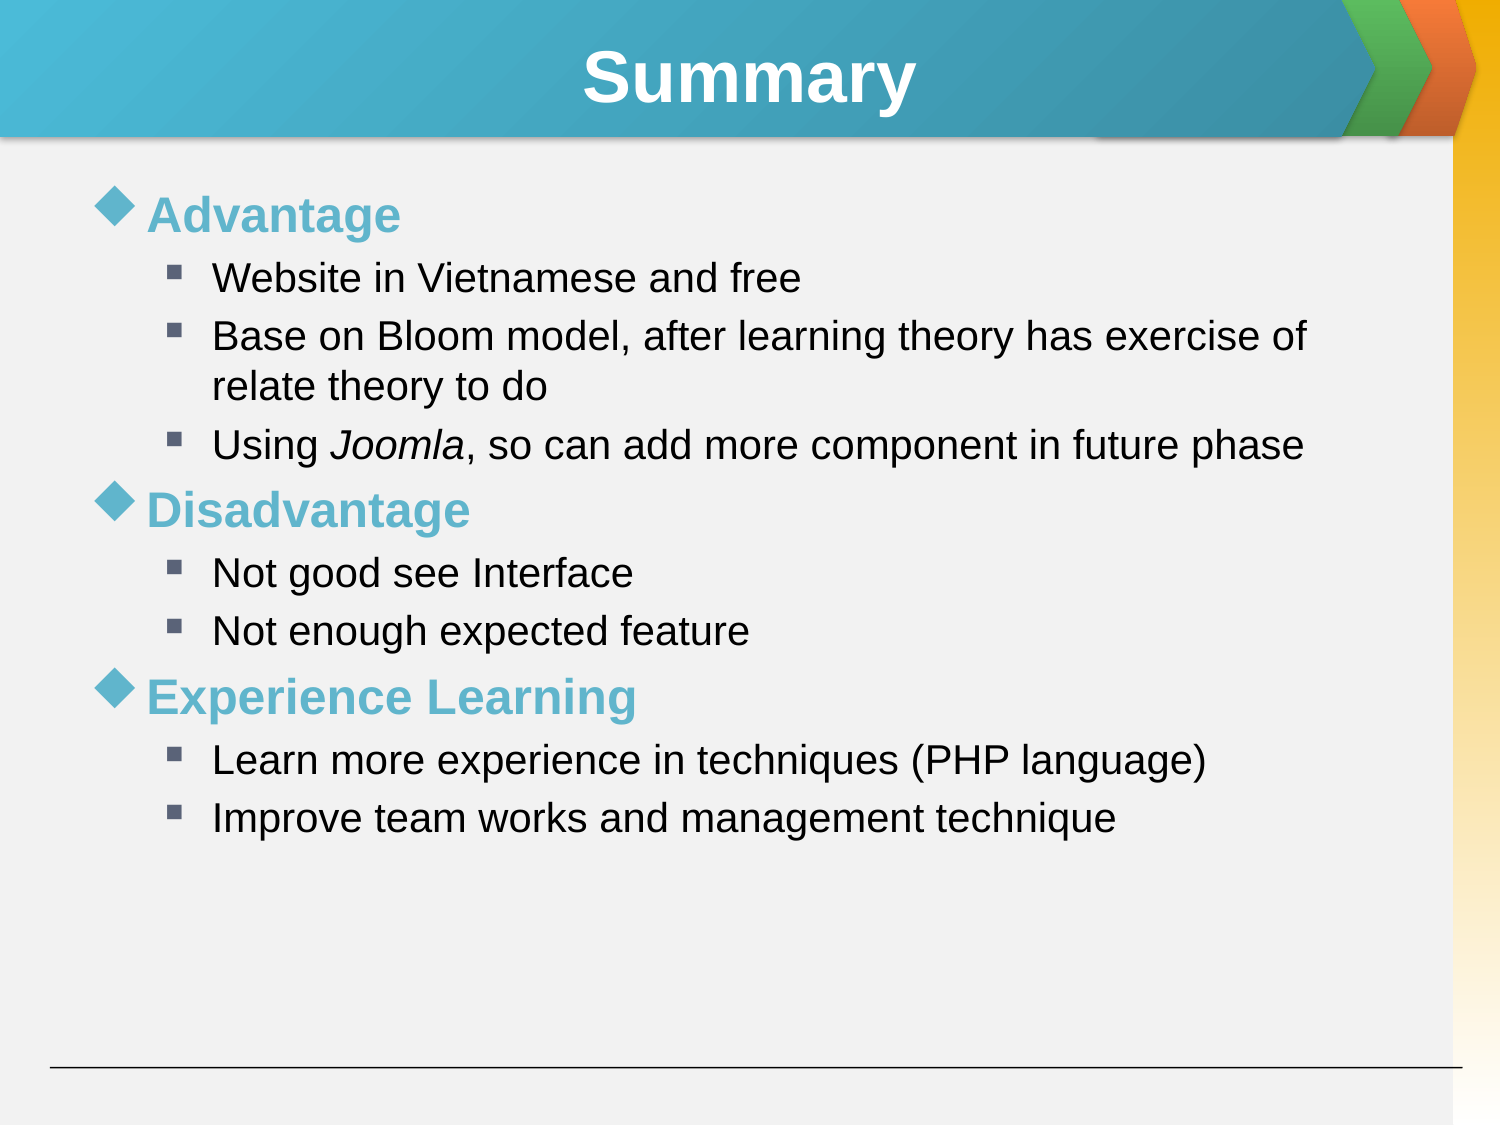

# Summary
Advantage
Website in Vietnamese and free
Base on Bloom model, after learning theory has exercise of relate theory to do
Using Joomla, so can add more component in future phase
Disadvantage
Not good see Interface
Not enough expected feature
Experience Learning
Learn more experience in techniques (PHP language)
Improve team works and management technique